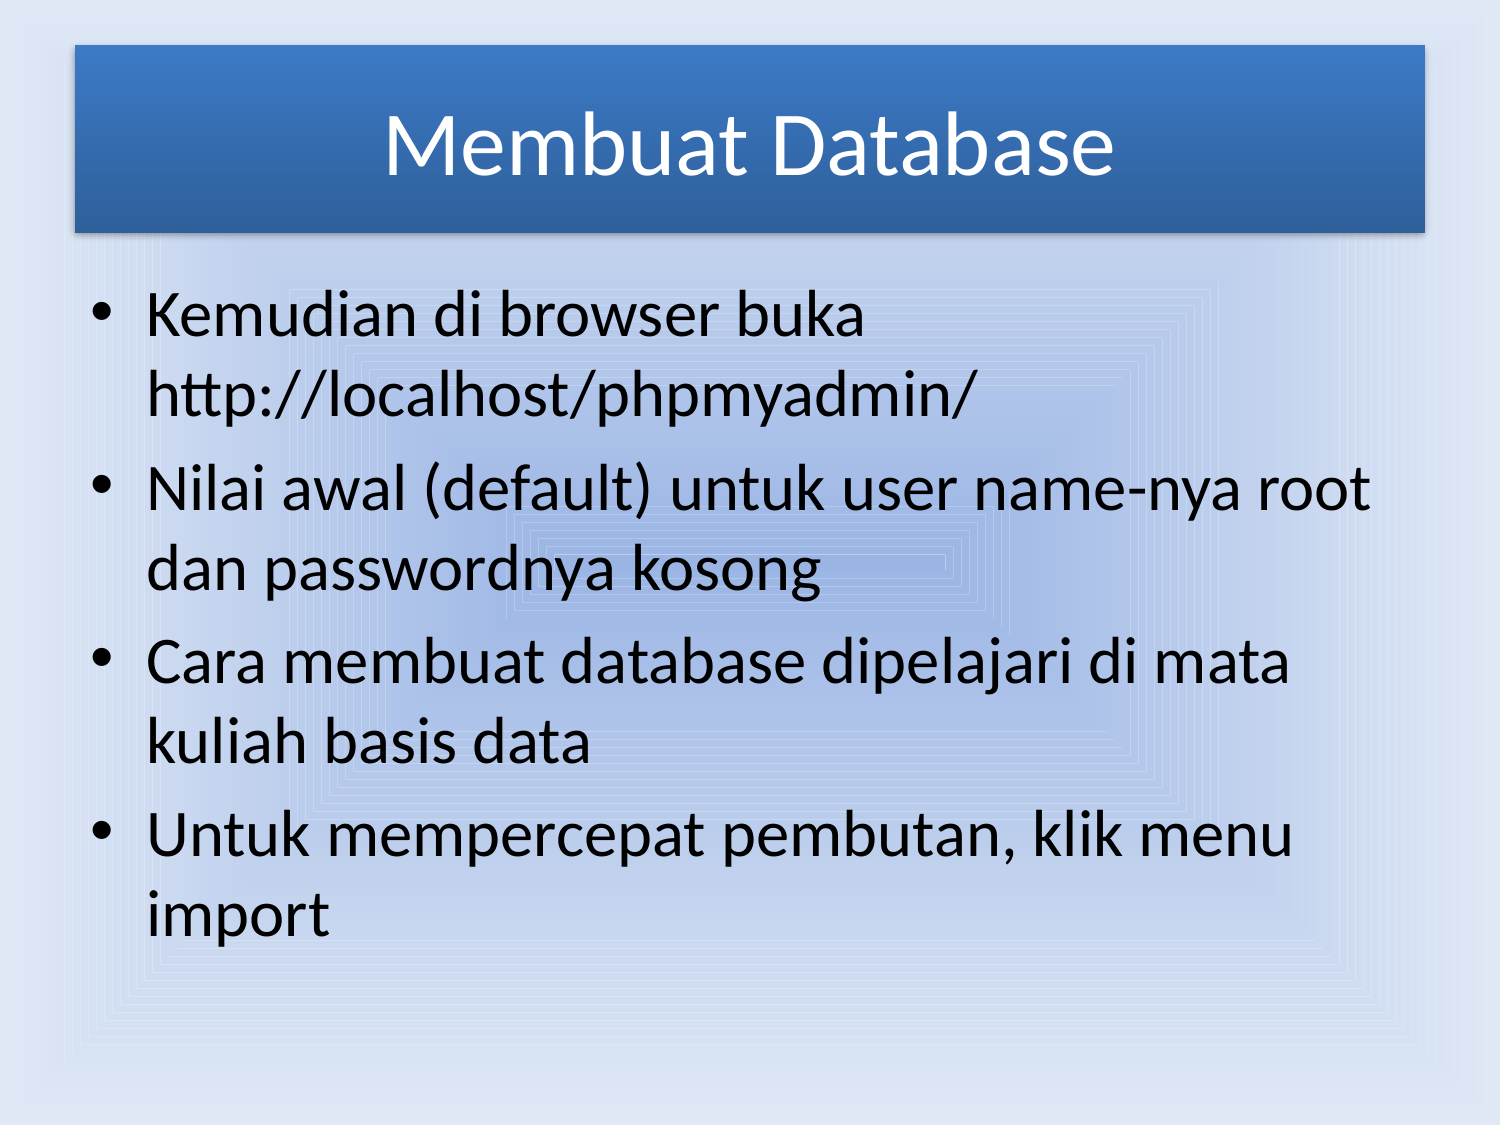

# Membuat Database
Kemudian di browser buka http://localhost/phpmyadmin/
Nilai awal (default) untuk user name-nya root dan passwordnya kosong
Cara membuat database dipelajari di mata kuliah basis data
Untuk mempercepat pembutan, klik menu import